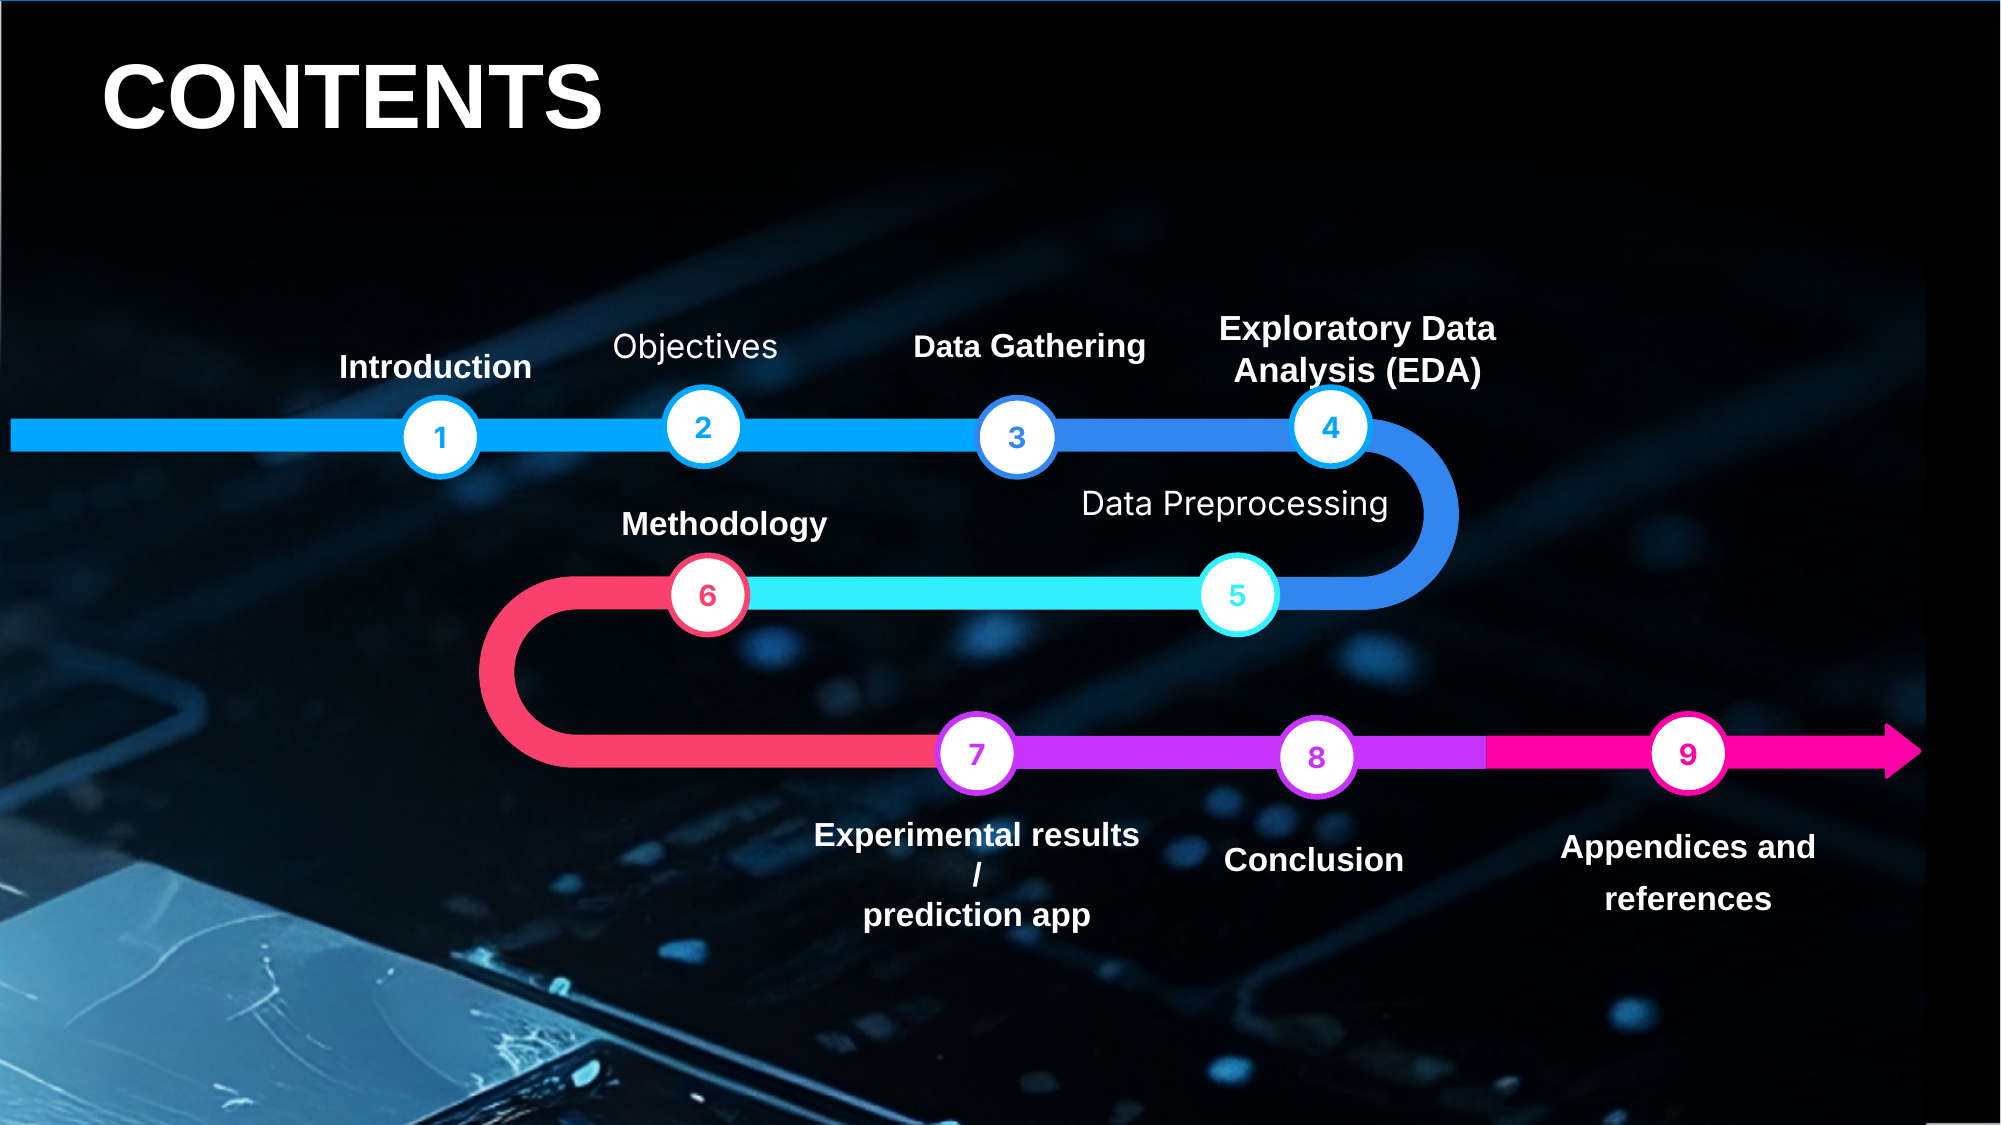

# CONTENTS
Exploratory Data Analysis (EDA)
Data Gathering

Objectives
Introduction

2
4
1
3

Data Preprocessing
Methodology

5
6

7
9
8

Conclusion
Appendices and references

Experimental results /
prediction app